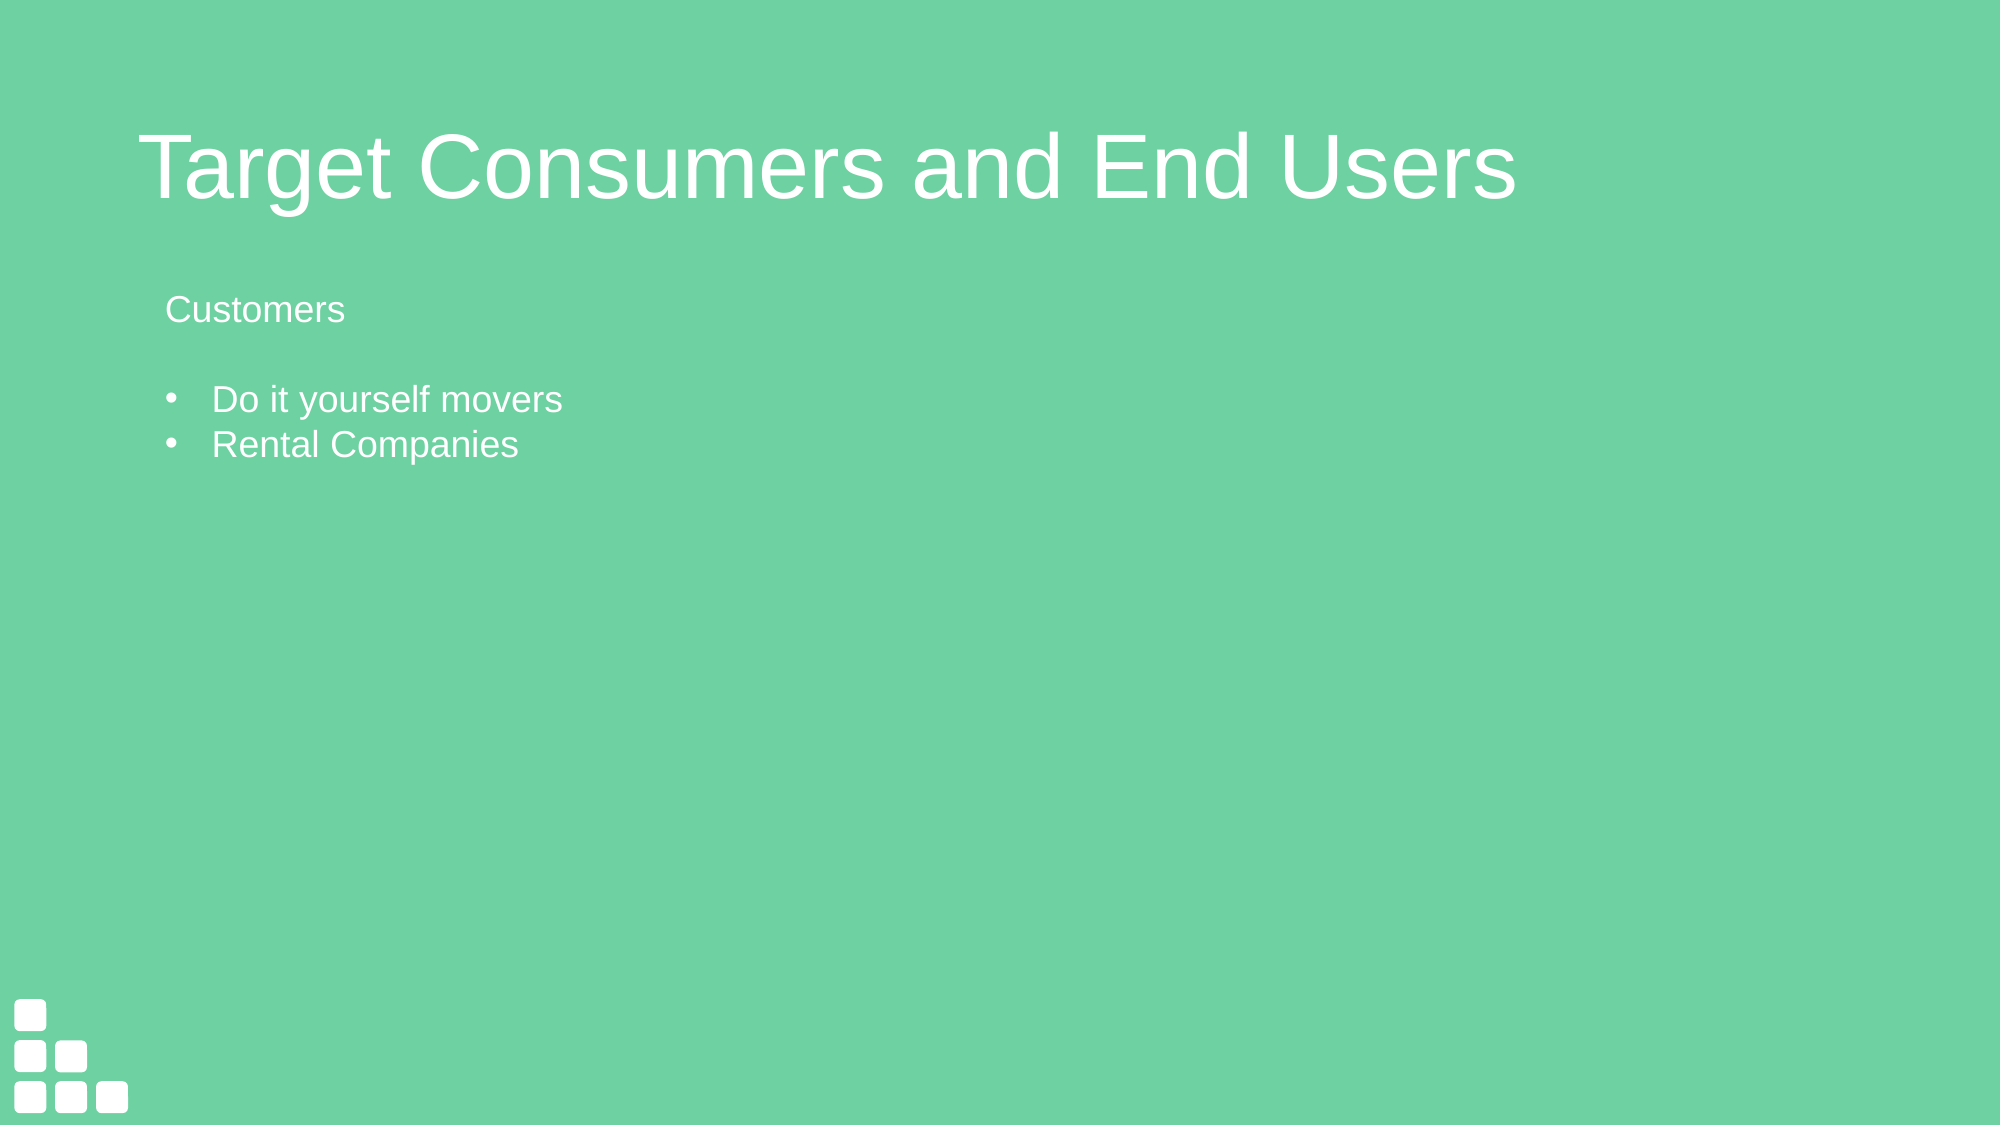

# Target Consumers and End Users
Customers

Do it yourself movers
Rental Companies